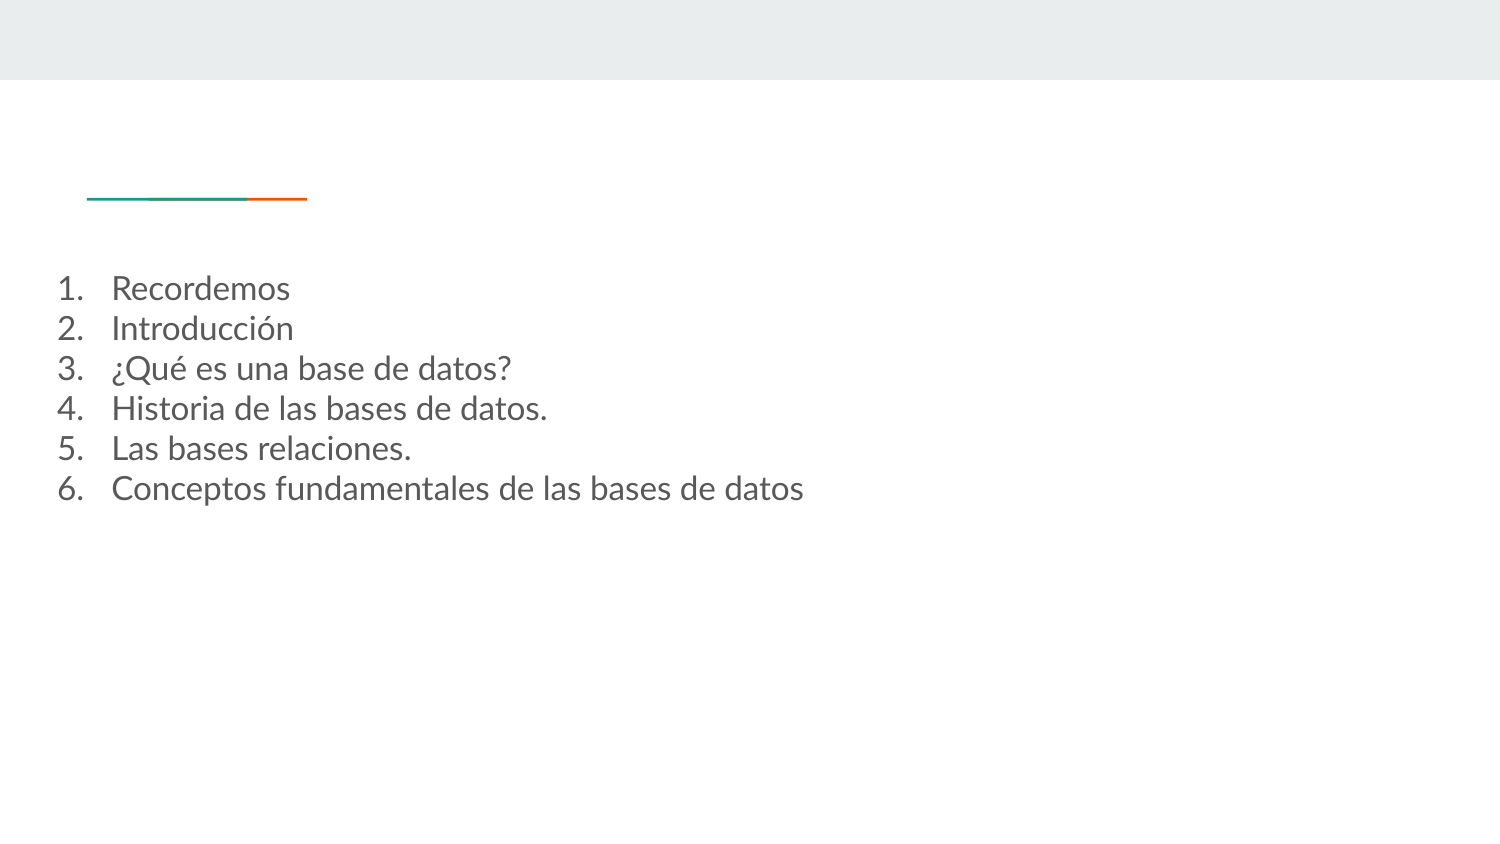

Recordemos
Introducción
¿Qué es una base de datos?
Historia de las bases de datos.
Las bases relaciones.
Conceptos fundamentales de las bases de datos